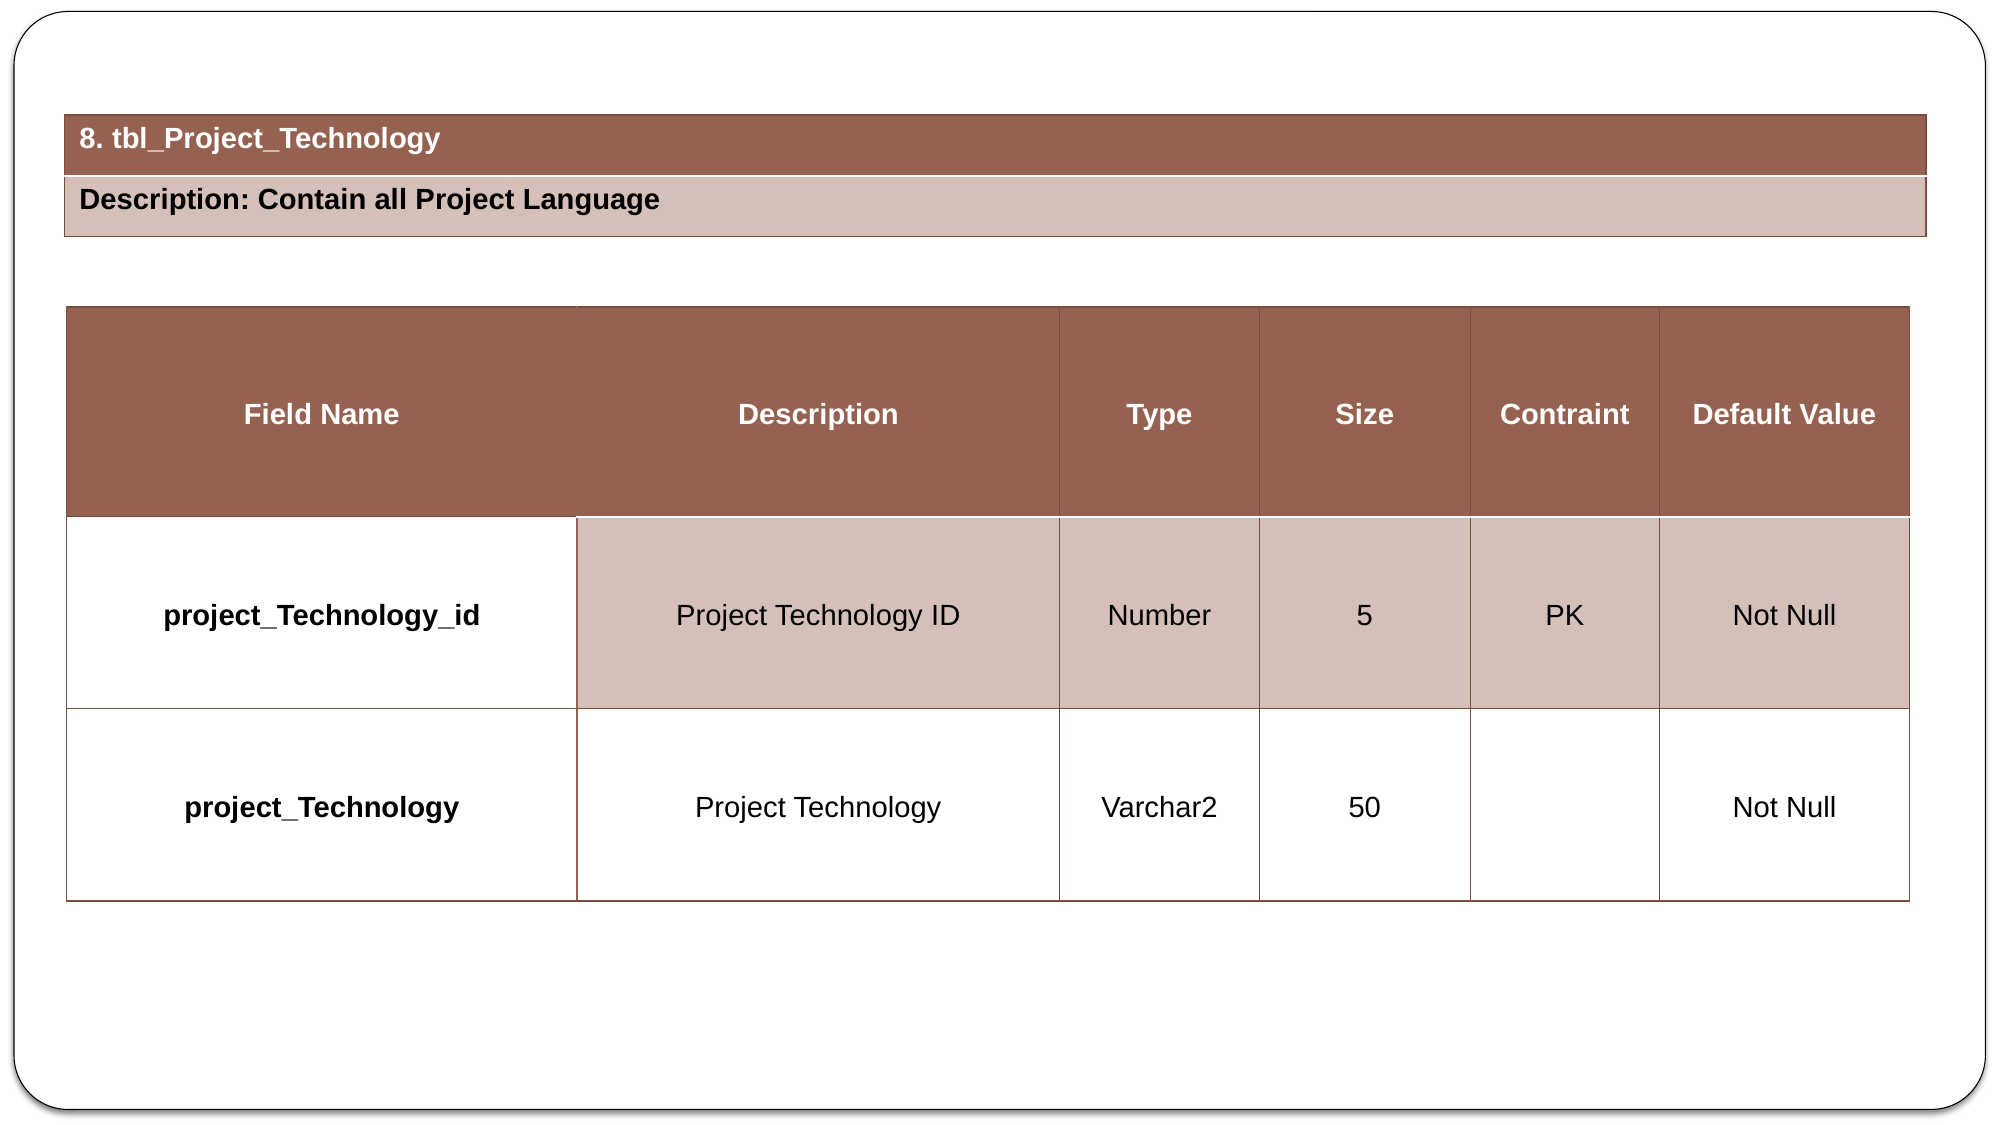

| 8. tbl\_Project\_Technology |
| --- |
| Description: Contain all Project Language |
| Field Name | Description | Type | Size | Contraint | Default Value |
| --- | --- | --- | --- | --- | --- |
| project\_Technology\_id | Project Technology ID | Number | 5 | PK | Not Null |
| project\_Technology | Project Technology | Varchar2 | 50 |  | Not Null |